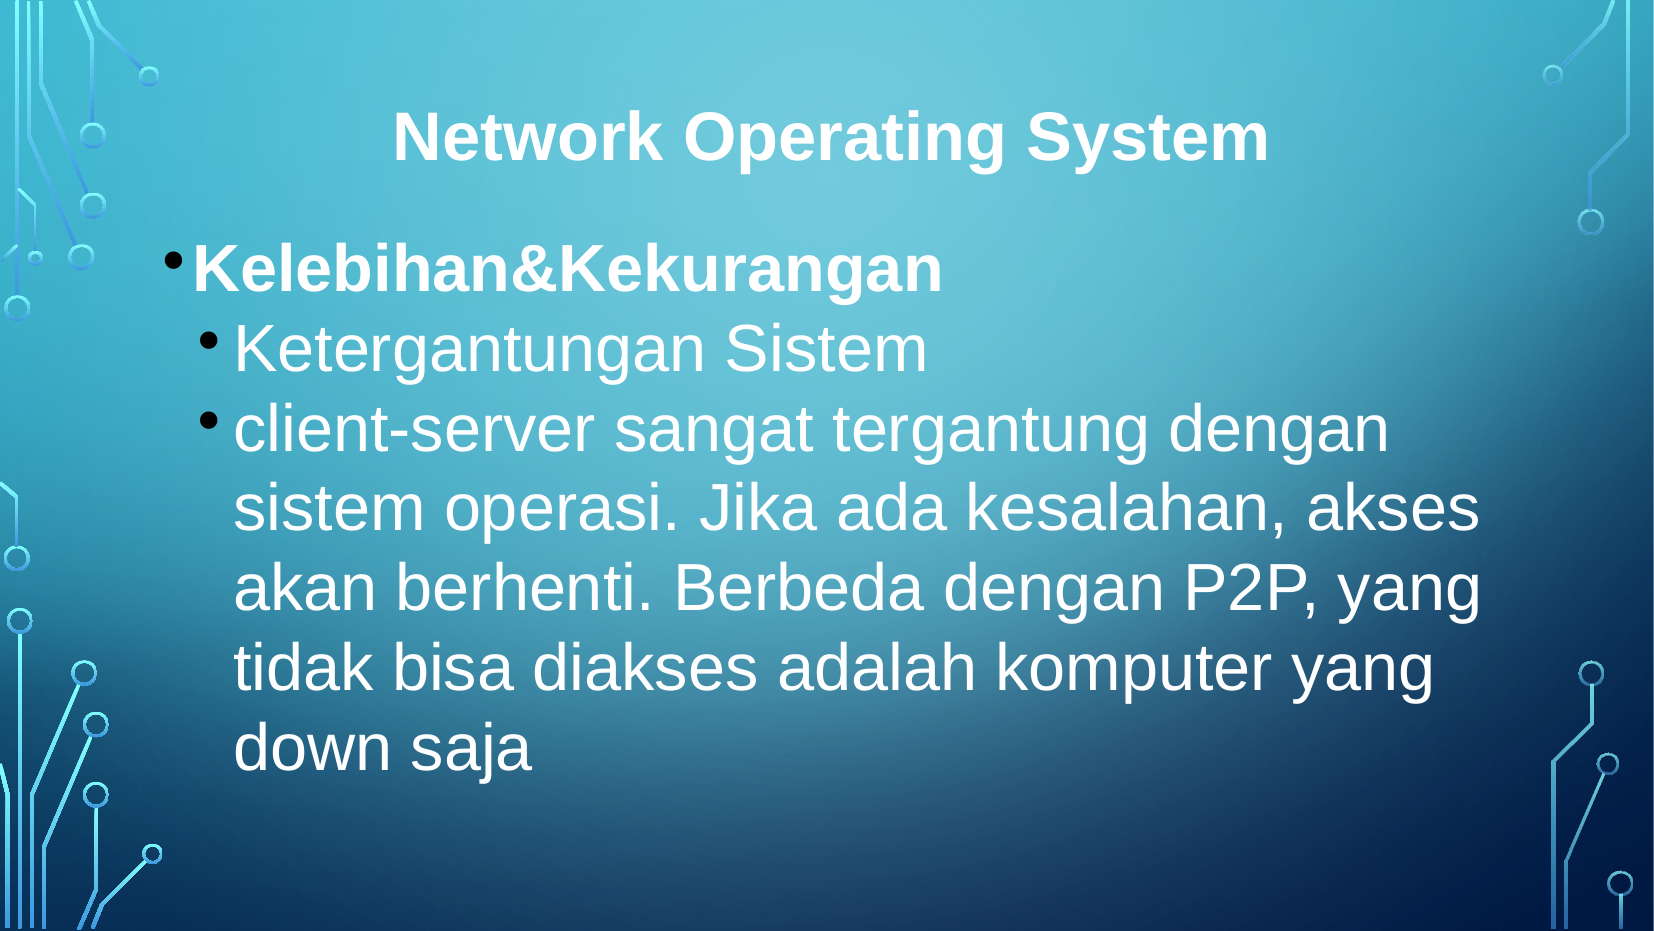

Network Operating System
Kelebihan&Kekurangan
Ketergantungan Sistem
client-server sangat tergantung dengan sistem operasi. Jika ada kesalahan, akses akan berhenti. Berbeda dengan P2P, yang tidak bisa diakses adalah komputer yang down saja